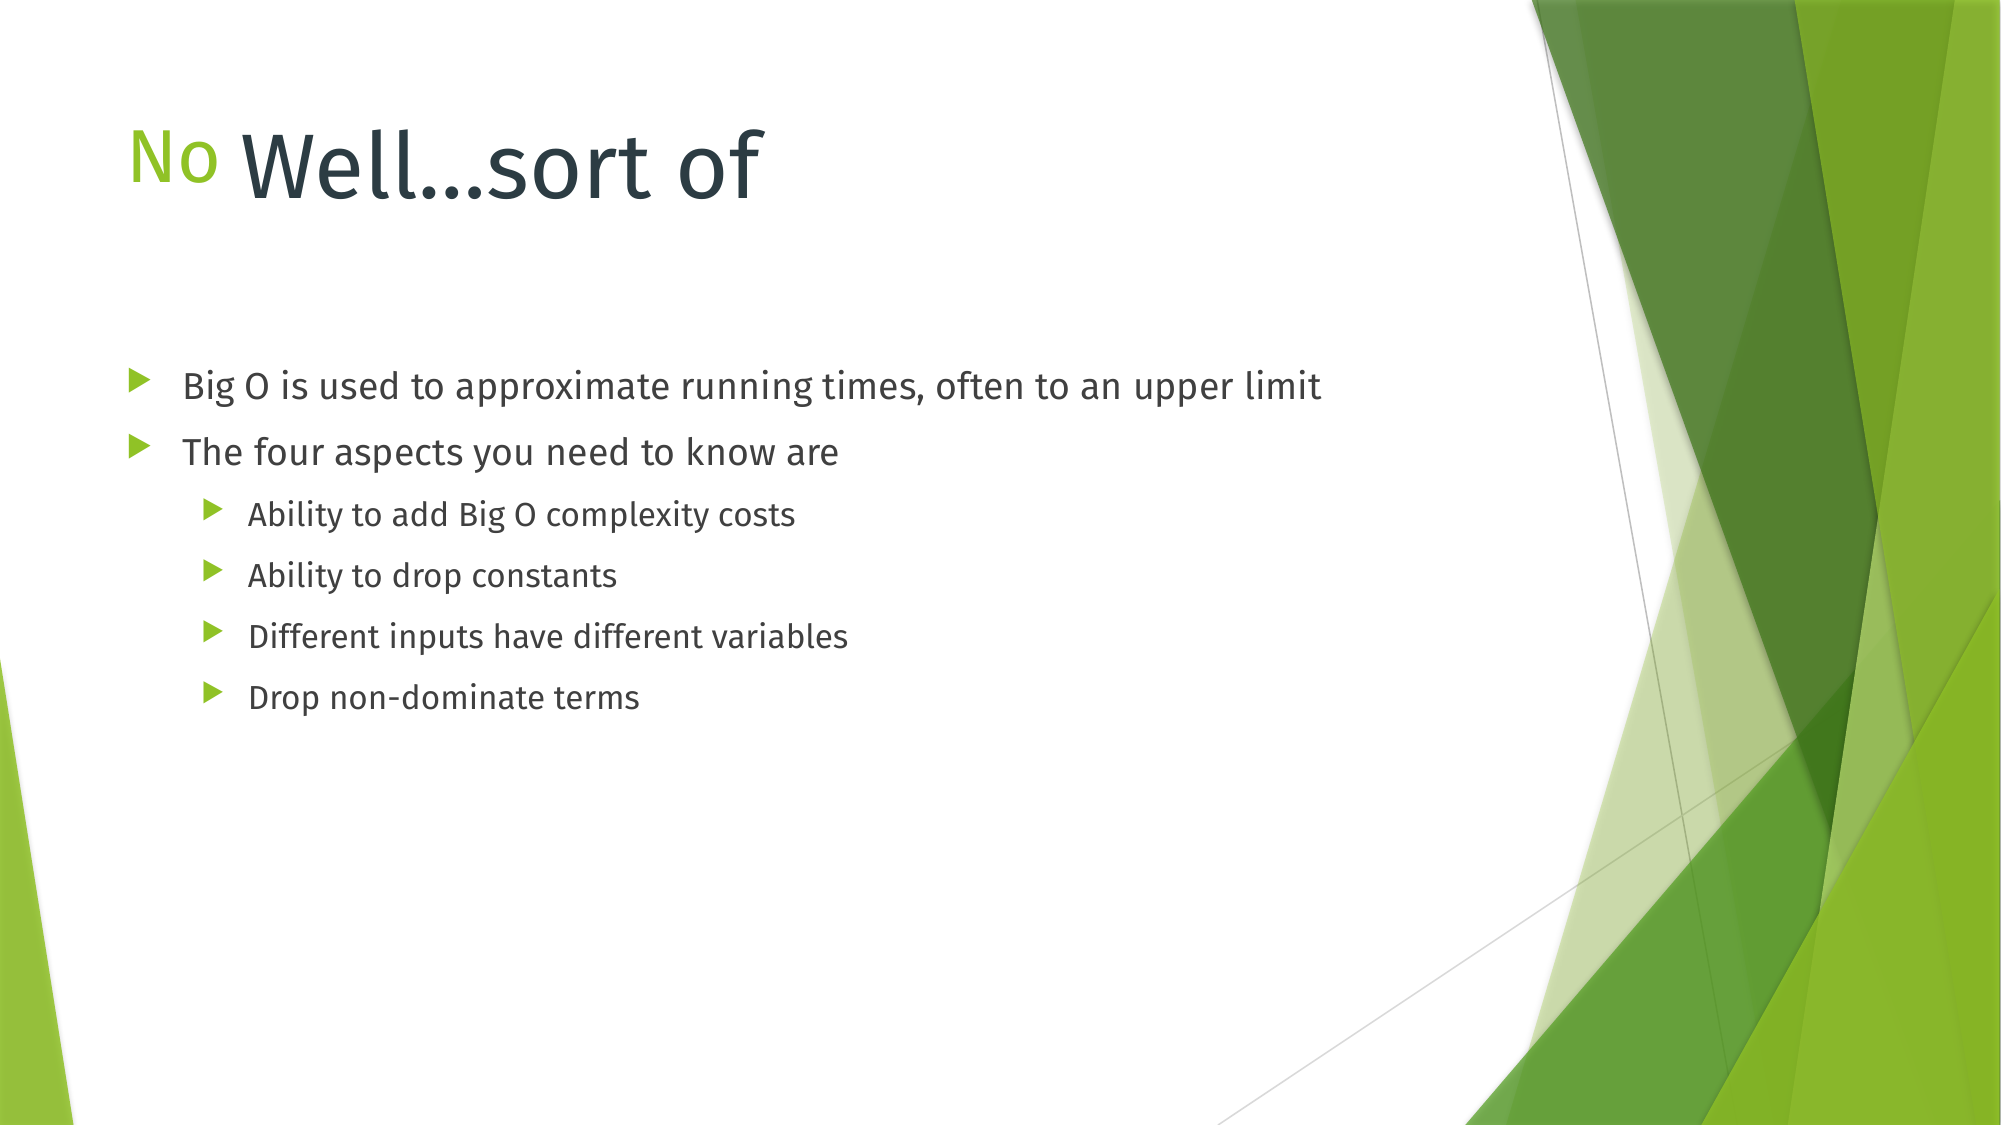

# No
Well…sort of
Big O is used to approximate running times, often to an upper limit
The four aspects you need to know are
Ability to add Big O complexity costs
Ability to drop constants
Different inputs have different variables
Drop non-dominate terms